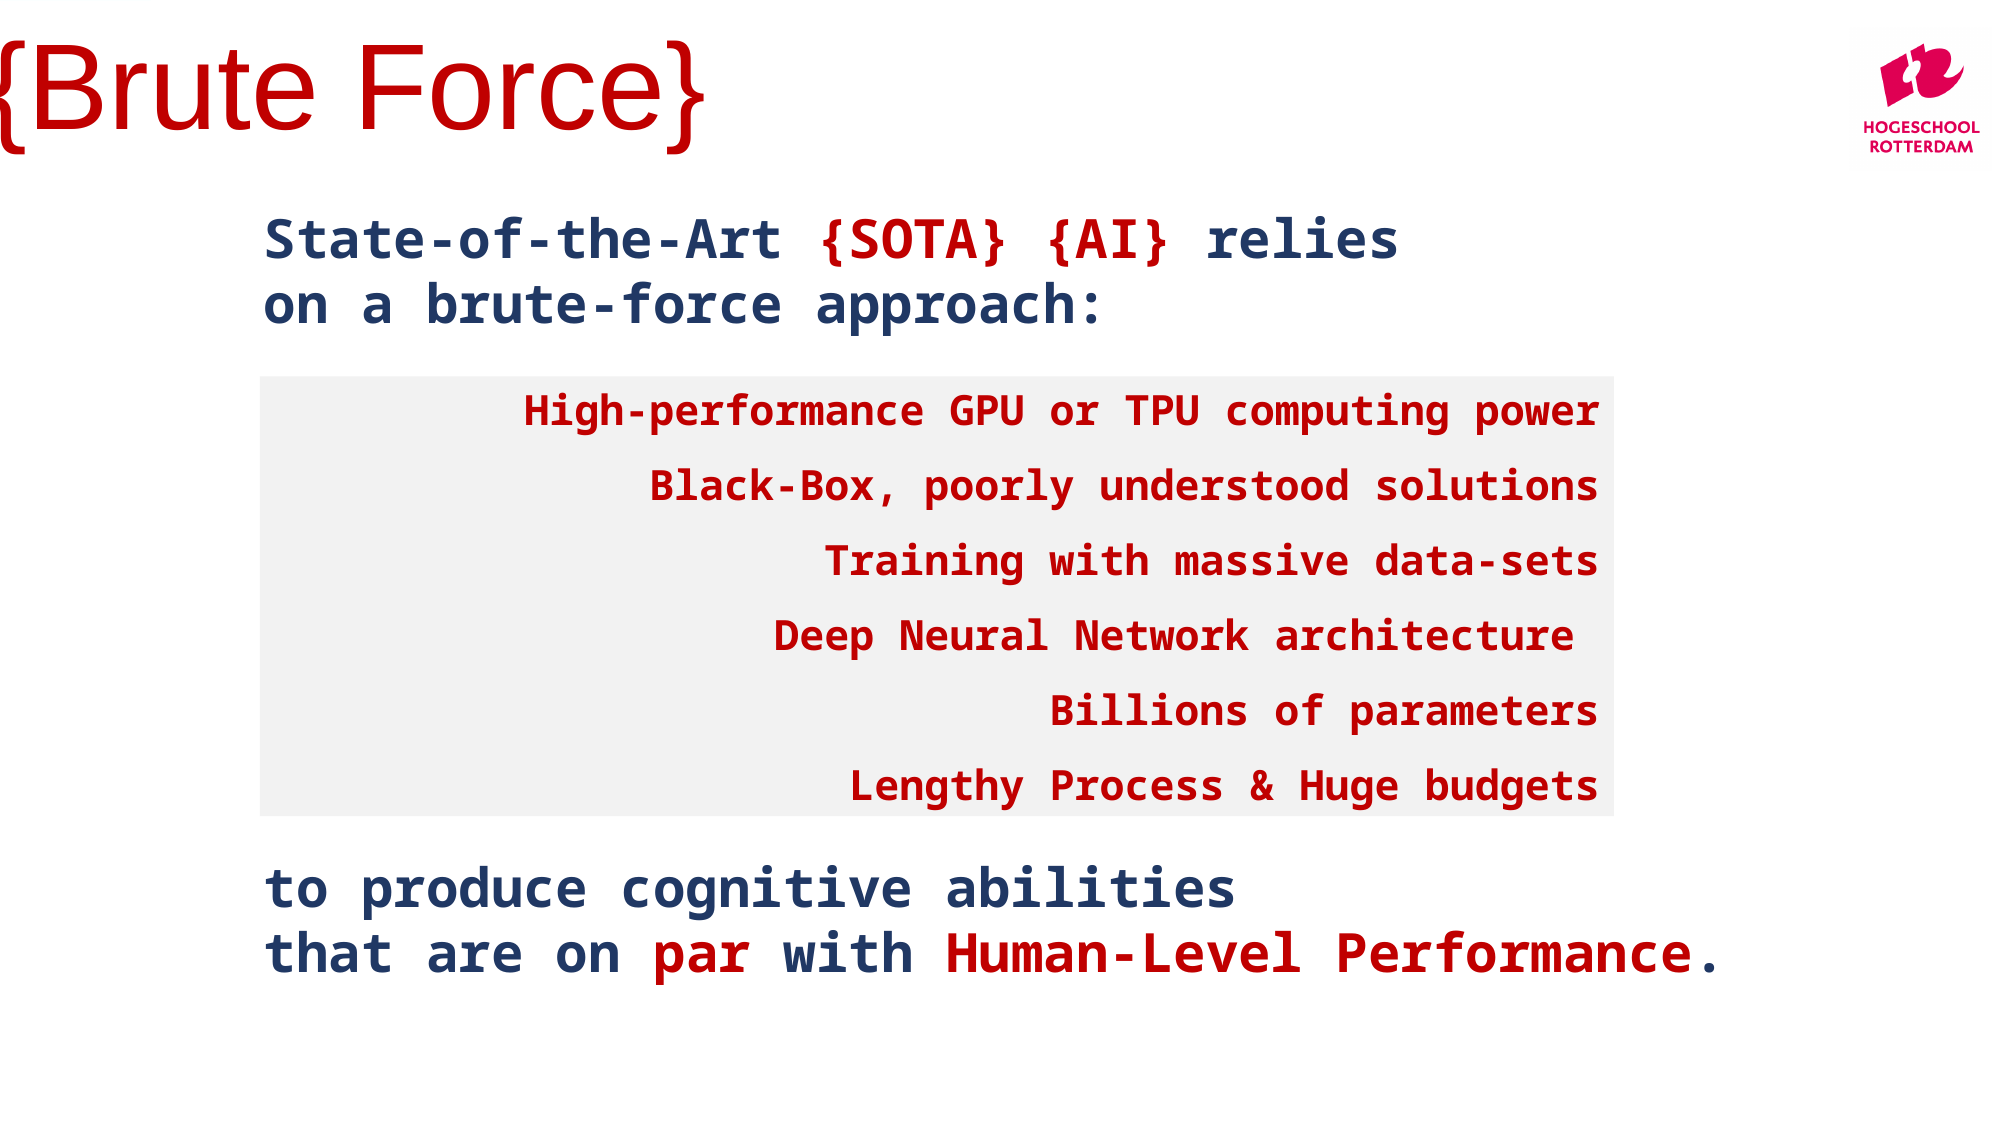

{Brute Force}
State-of-the-Art {SOTA} {AI} relies
on a brute-force approach:

to produce cognitive abilities
that are on par with Human-Level Performance.
High-performance GPU or TPU computing power
Black-Box, poorly understood solutions
Training with massive data-sets
Deep Neural Network architecture
Billions of parameters
Lengthy Process & Huge budgets